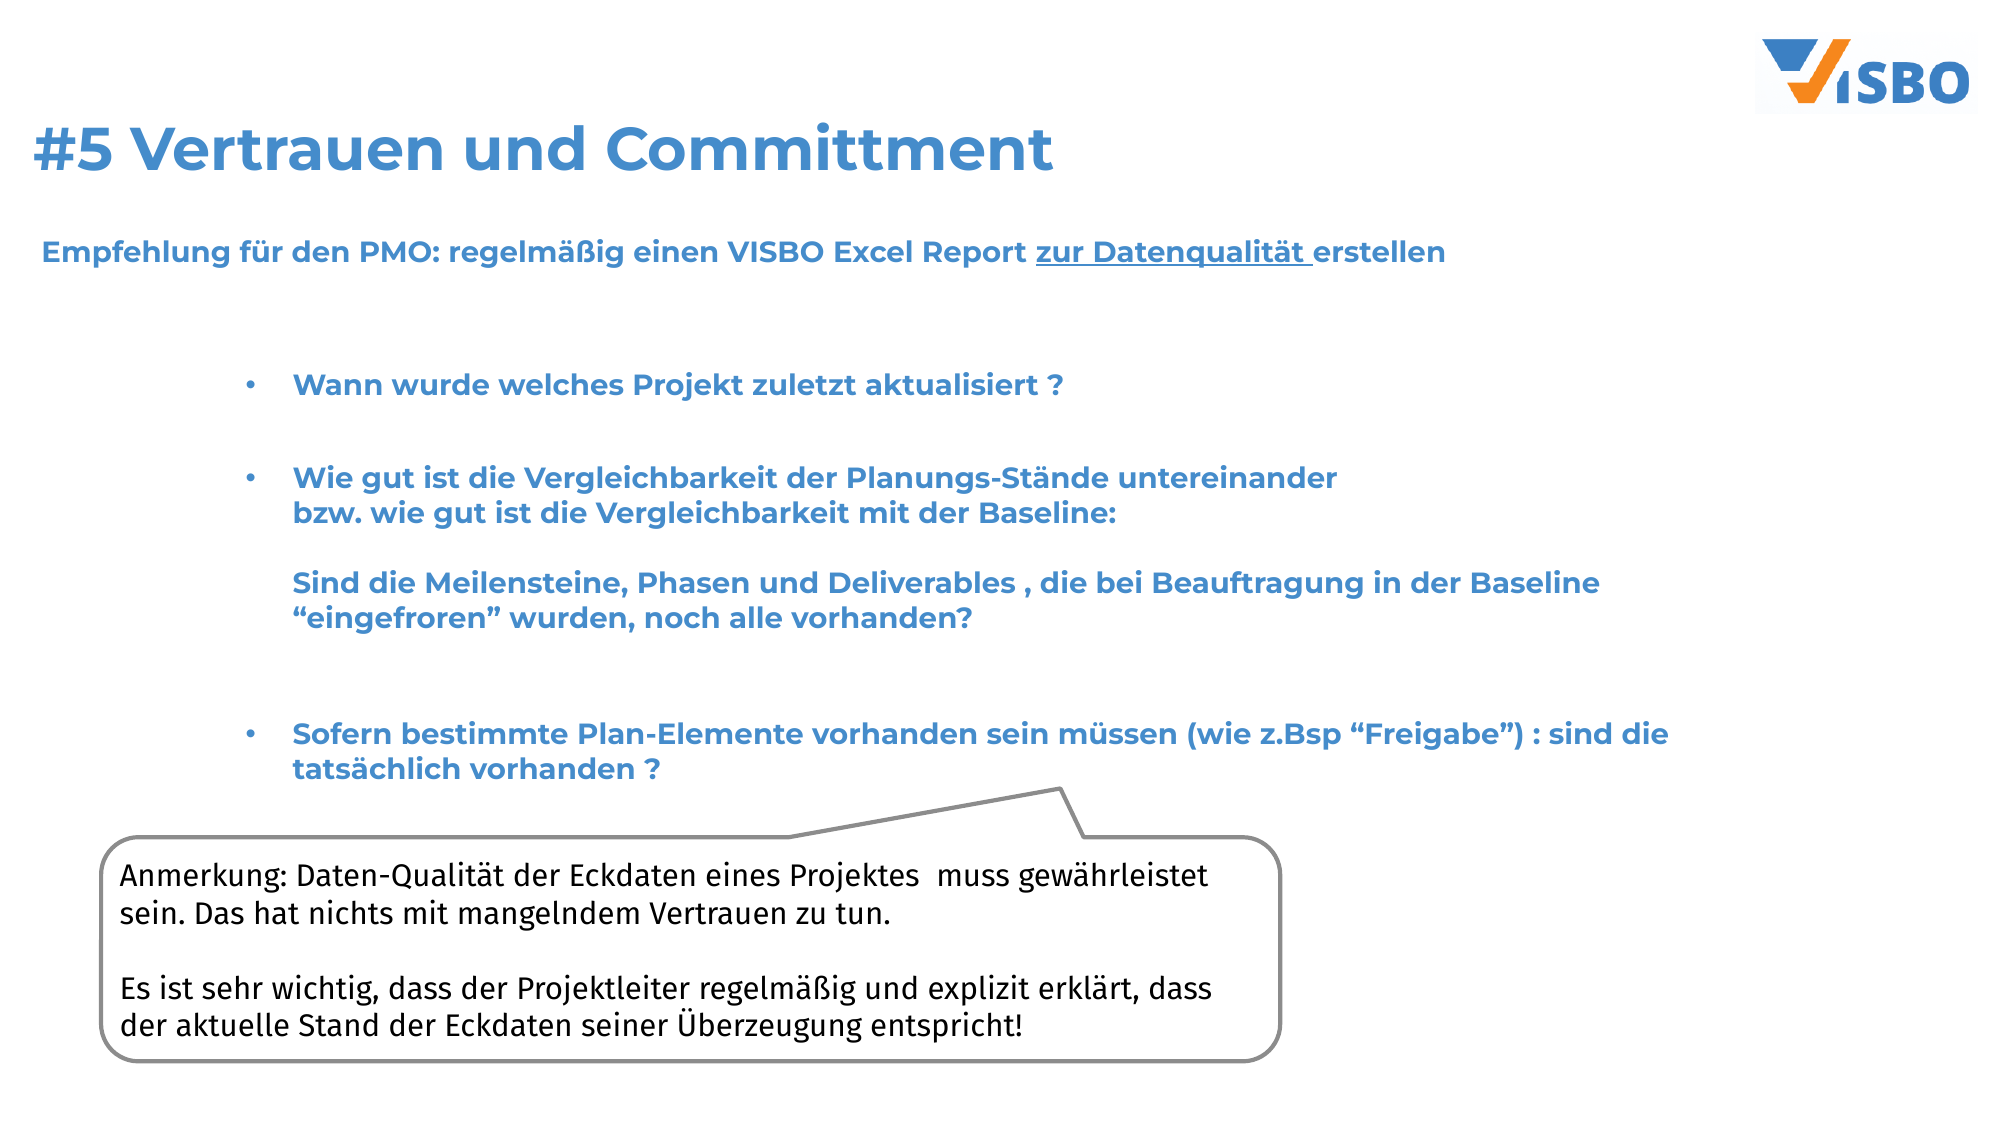

# #5 Vertrauen und Committment
Empfehlung für den PMO: regelmäßig einen VISBO Excel Report zur Datenqualität erstellen
Wann wurde welches Projekt zuletzt aktualisiert ?
Wie gut ist die Vergleichbarkeit der Planungs-Stände untereinander
bzw. wie gut ist die Vergleichbarkeit mit der Baseline:
Sind die Meilensteine, Phasen und Deliverables , die bei Beauftragung in der Baseline “eingefroren” wurden, noch alle vorhanden?
Sofern bestimmte Plan-Elemente vorhanden sein müssen (wie z.Bsp “Freigabe”) : sind die tatsächlich vorhanden ?
Anmerkung: Daten-Qualität der Eckdaten eines Projektes  muss gewährleistet sein. Das hat nichts mit mangelndem Vertrauen zu tun.

Es ist sehr wichtig, dass der Projektleiter regelmäßig und explizit erklärt, dass der aktuelle Stand der Eckdaten seiner Überzeugung entspricht!